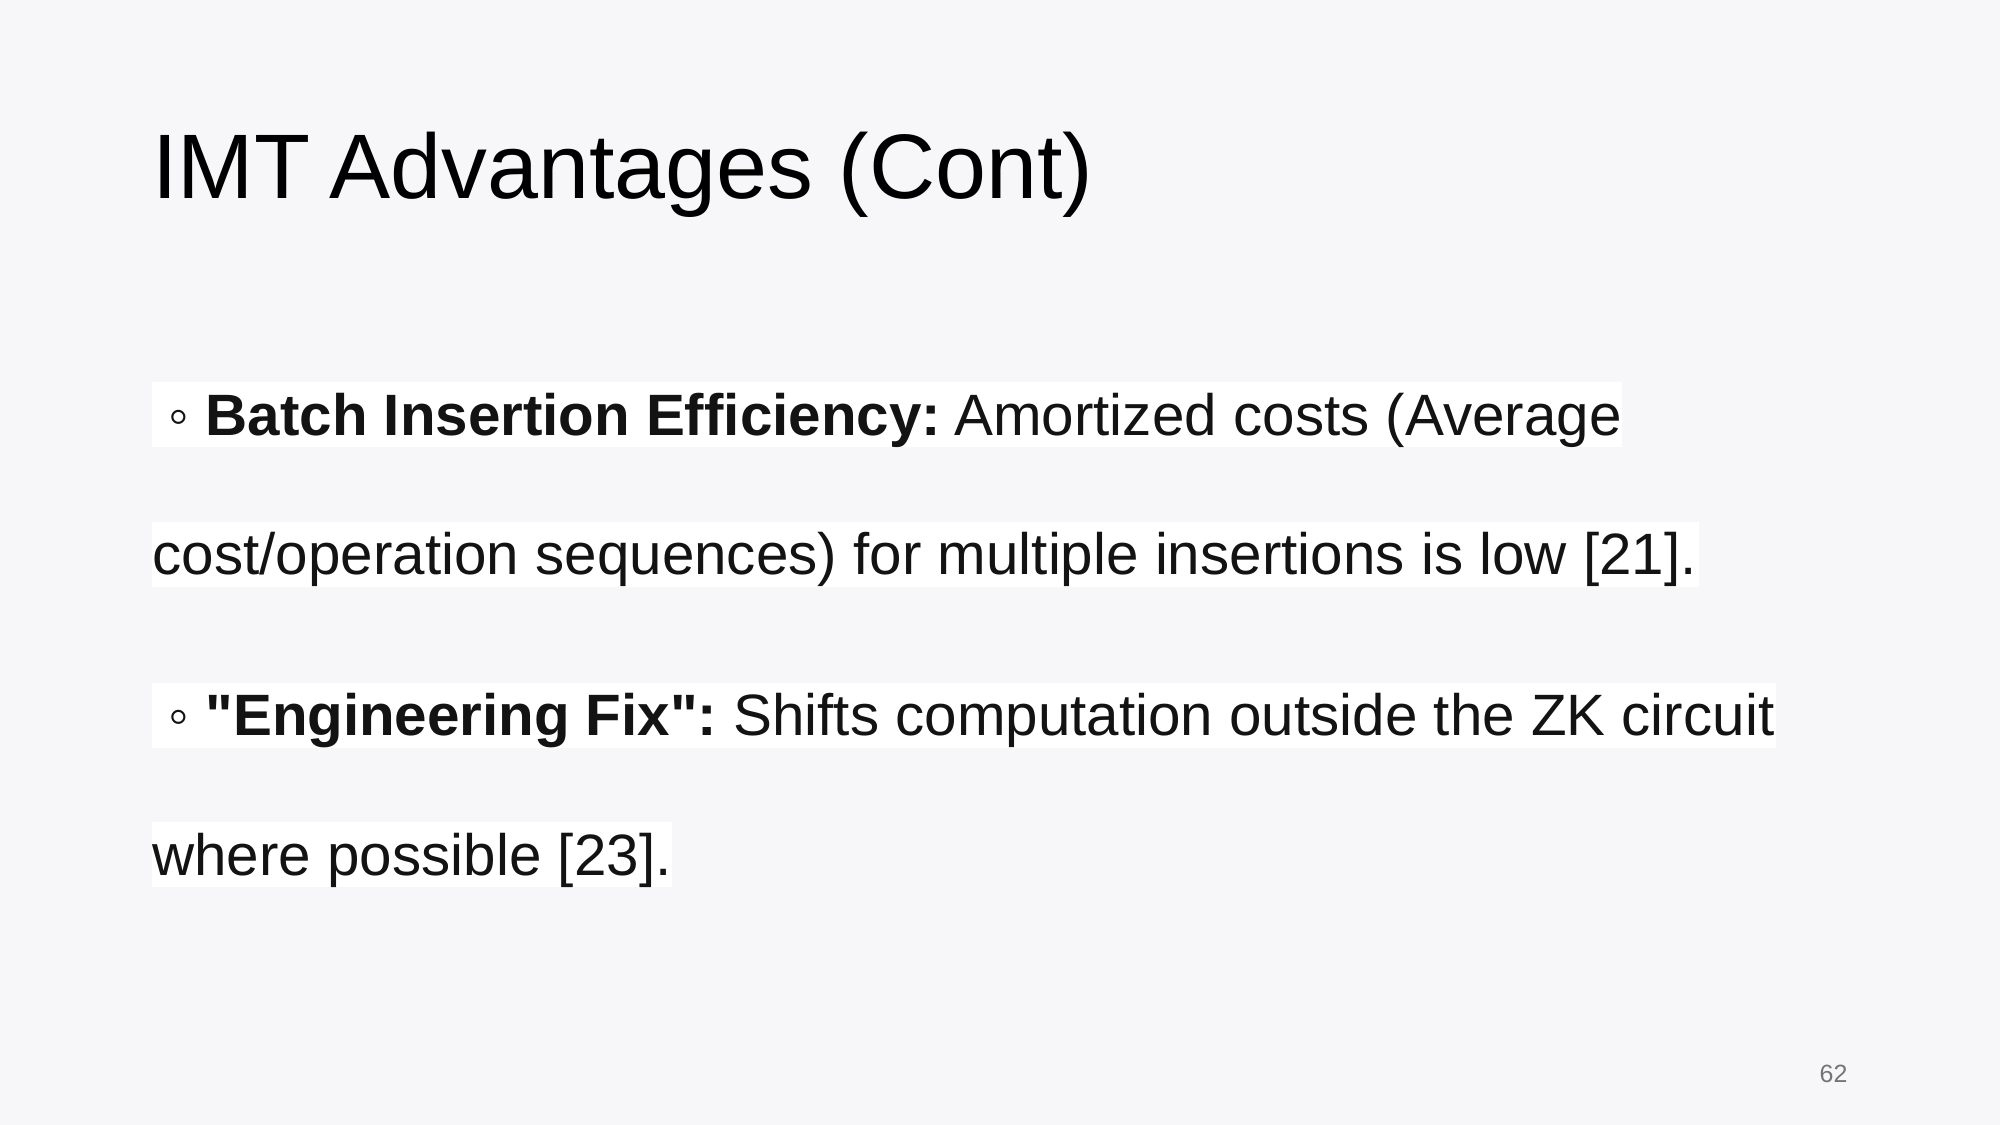

# IMT Advantages (Cont)
 ◦ Batch Insertion Efficiency: Amortized costs (Average cost/operation sequences) for multiple insertions is low [21].
 ◦ "Engineering Fix": Shifts computation outside the ZK circuit where possible [23].
62